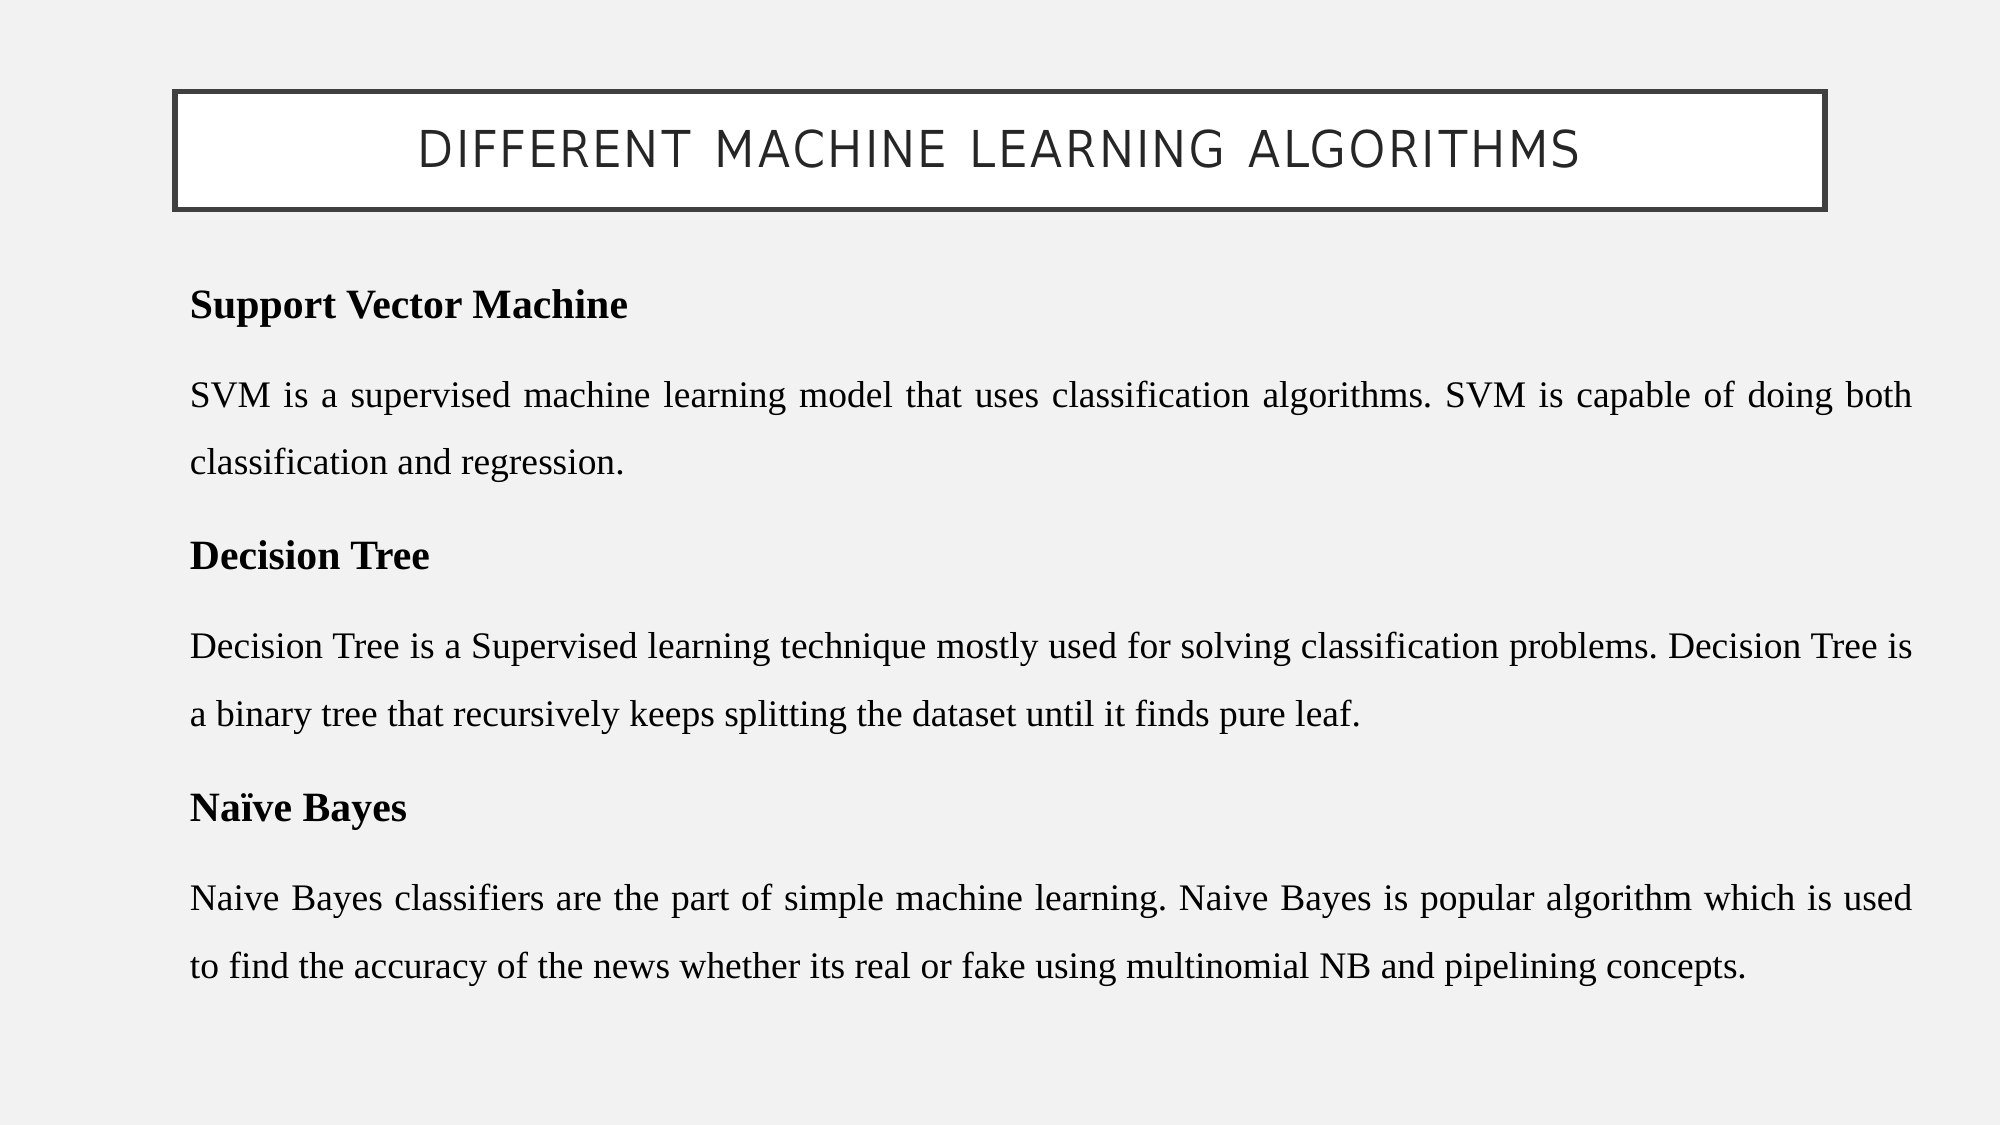

# Different machine learning algorithms
Support Vector Machine
SVM is a supervised machine learning model that uses classification algorithms. SVM is capable of doing both classification and regression.
Decision Tree
Decision Tree is a Supervised learning technique mostly used for solving classification problems. Decision Tree is a binary tree that recursively keeps splitting the dataset until it finds pure leaf.
Naïve Bayes
Naive Bayes classifiers are the part of simple machine learning. Naive Bayes is popular algorithm which is used to find the accuracy of the news whether its real or fake using multinomial NB and pipelining concepts.